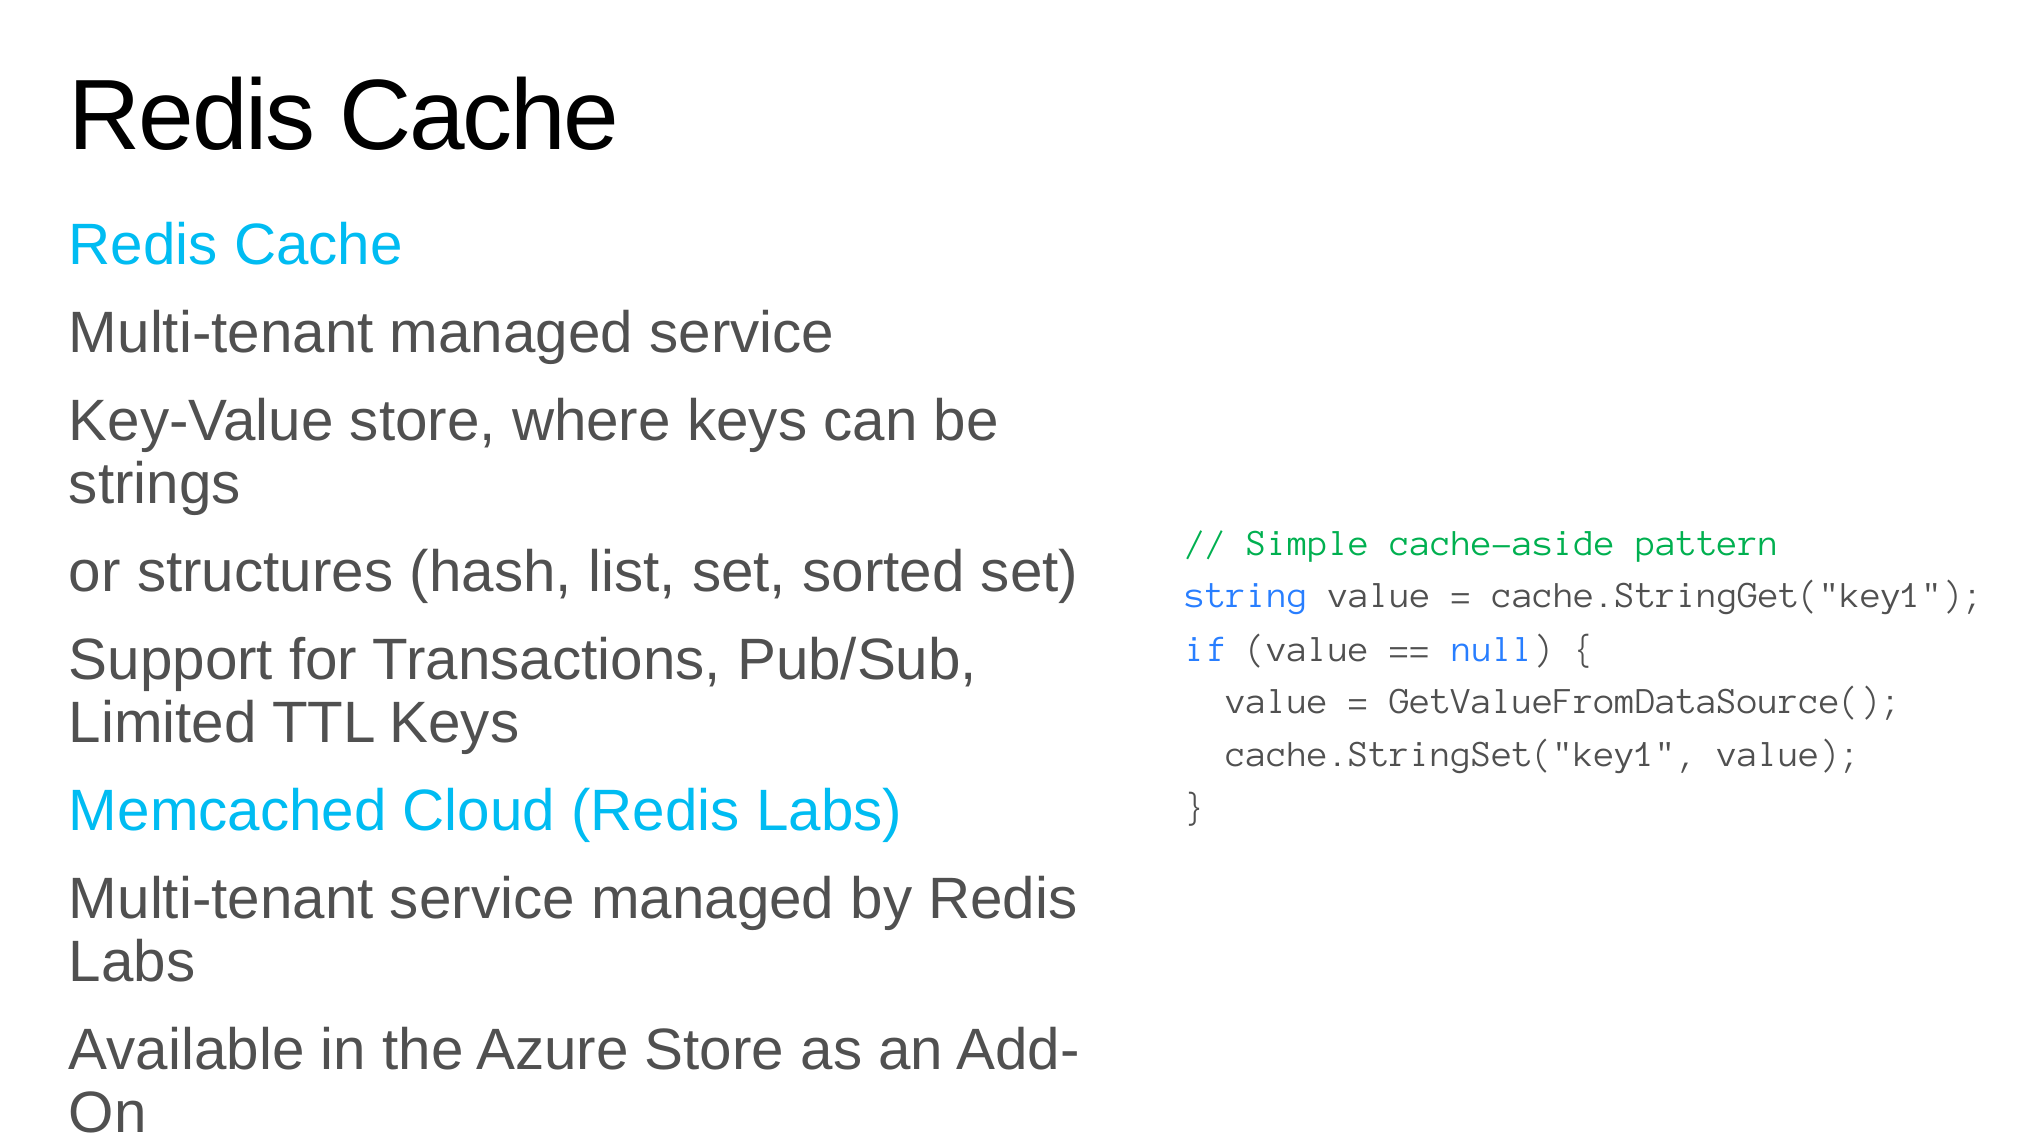

# Redis Cache
Redis Cache
Multi-tenant managed service
Key-Value store, where keys can be strings
or structures (hash, list, set, sorted set)
Support for Transactions, Pub/Sub, Limited TTL Keys
Memcached Cloud (Redis Labs)
Multi-tenant service managed by Redis Labs
Available in the Azure Store as an Add-On

// Simple cache-aside pattern
string value = cache.StringGet("key1");
if (value == null) {
  value = GetValueFromDataSource();
  cache.StringSet("key1", value);
}